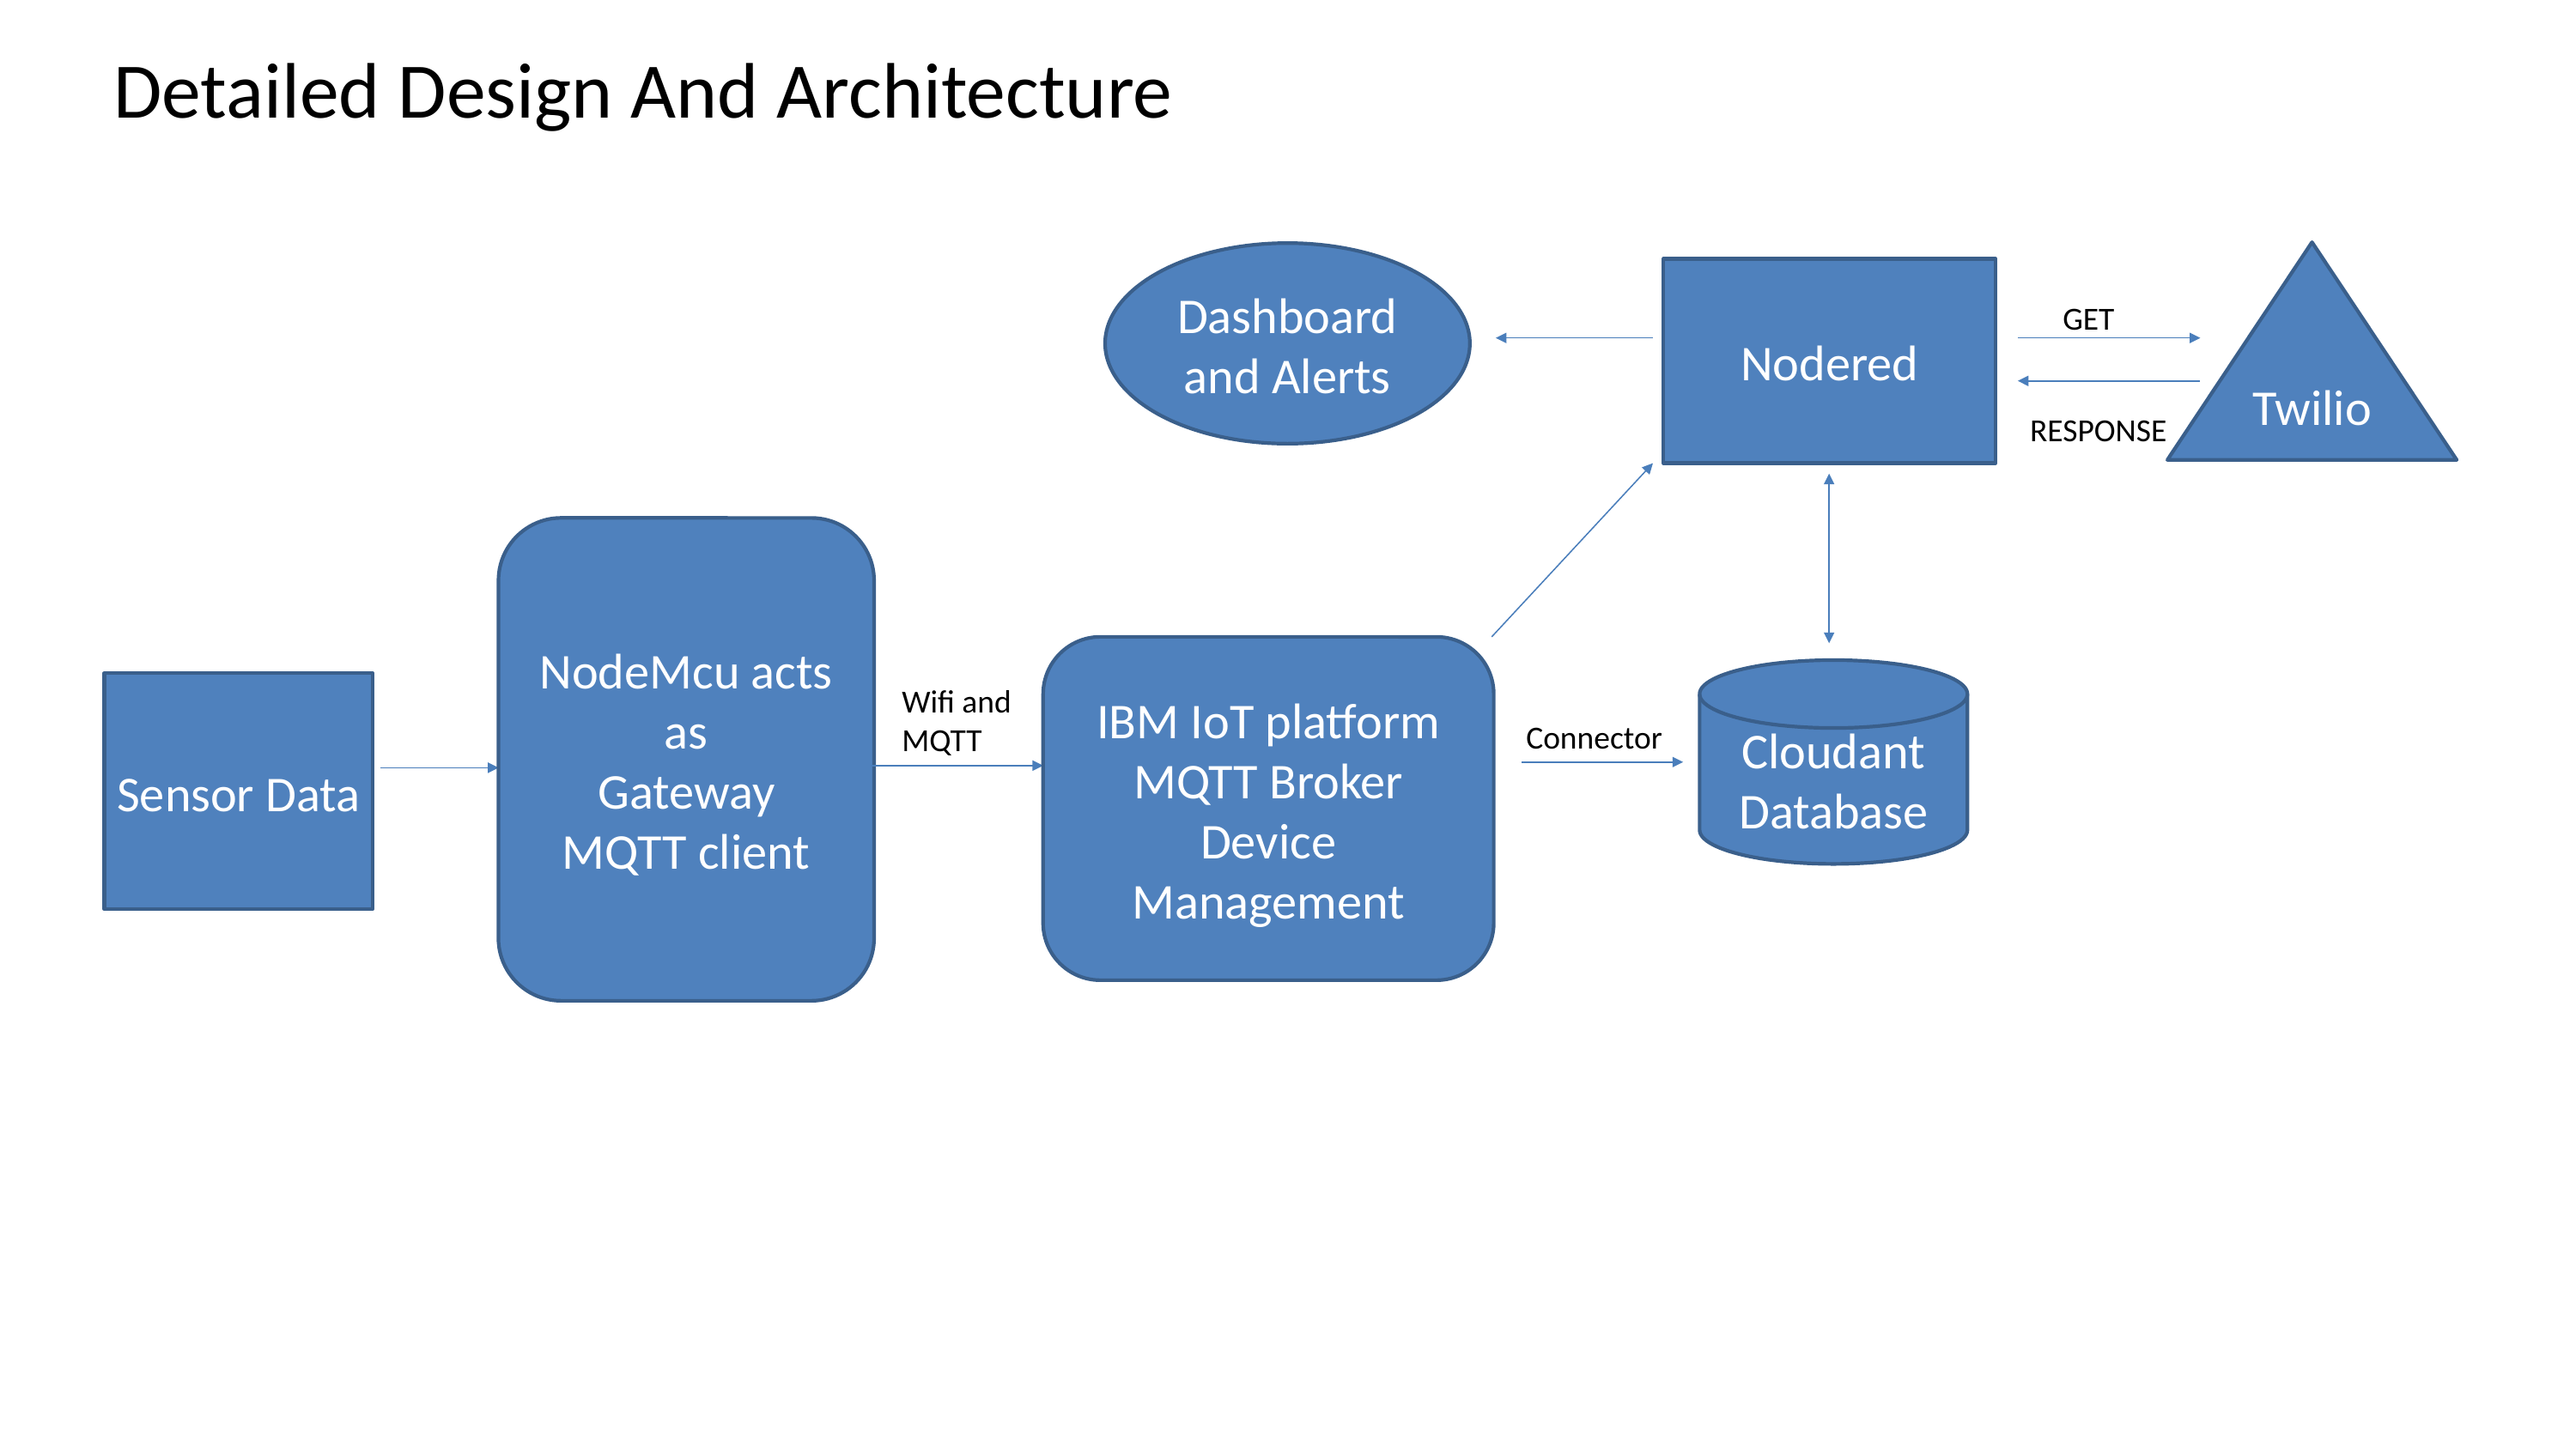

# Detailed Design And Architecture
Twilio
Dashboard and Alerts
Nodered
GET
RESPONSE
NodeMcu acts as
Gateway
MQTT client
IBM IoT platform
MQTT Broker
Device Management
Cloudant Database
Sensor Data
Wifi and MQTT
Connector